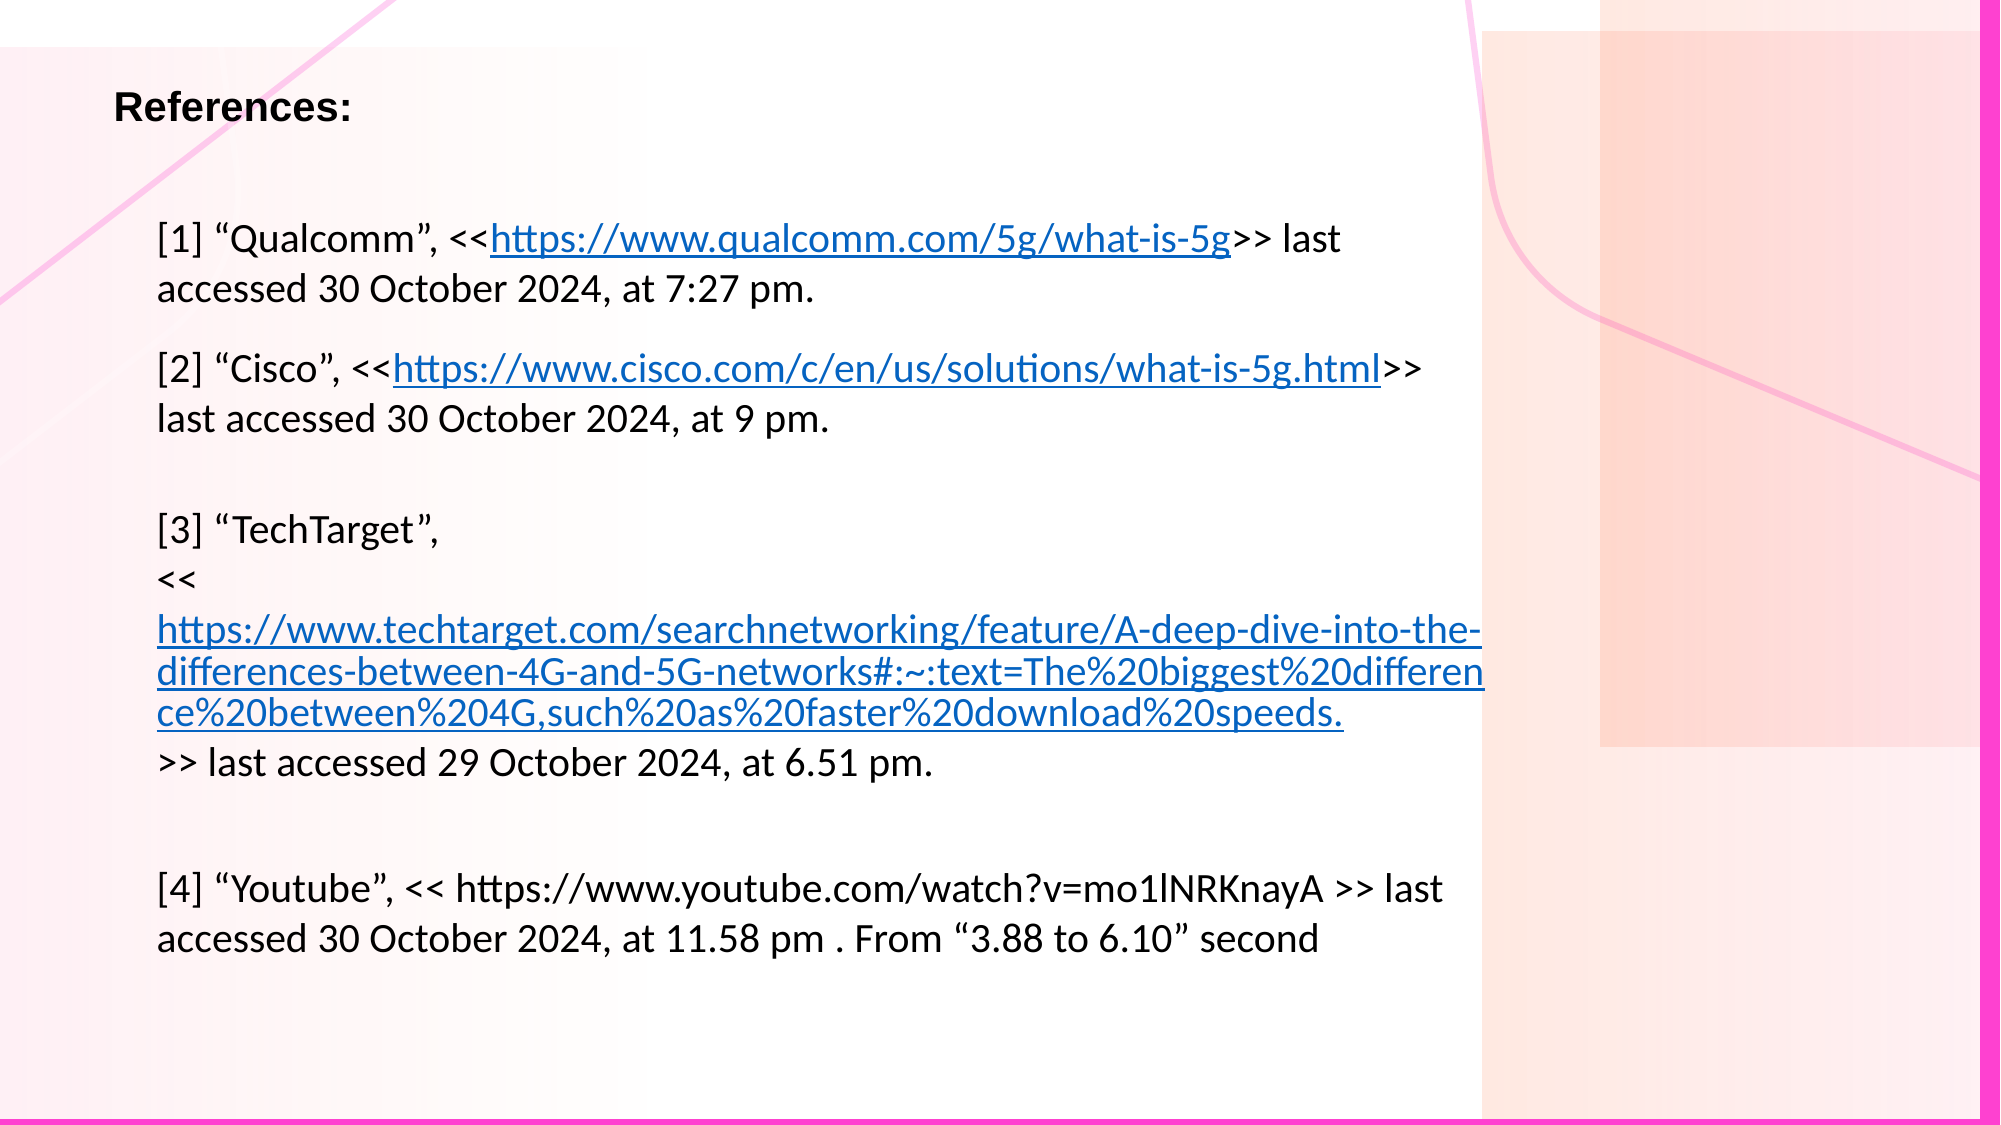

References:
[1] “Qualcomm”, <<https://www.qualcomm.com/5g/what-is-5g>> last accessed 30 October 2024, at 7:27 pm.
[2] “Cisco”, <<https://www.cisco.com/c/en/us/solutions/what-is-5g.html>> last accessed 30 October 2024, at 9 pm.
[3] “TechTarget”,
<<https://www.techtarget.com/searchnetworking/feature/A-deep-dive-into-the-differences-between-4G-and-5G-networks#:~:text=The%20biggest%20difference%20between%204G,such%20as%20faster%20download%20speeds.>> last accessed 29 October 2024, at 6.51 pm.
[4] “Youtube”, << https://www.youtube.com/watch?v=mo1lNRKnayA >> last accessed 30 October 2024, at 11.58 pm . From “3.88 to 6.10” second